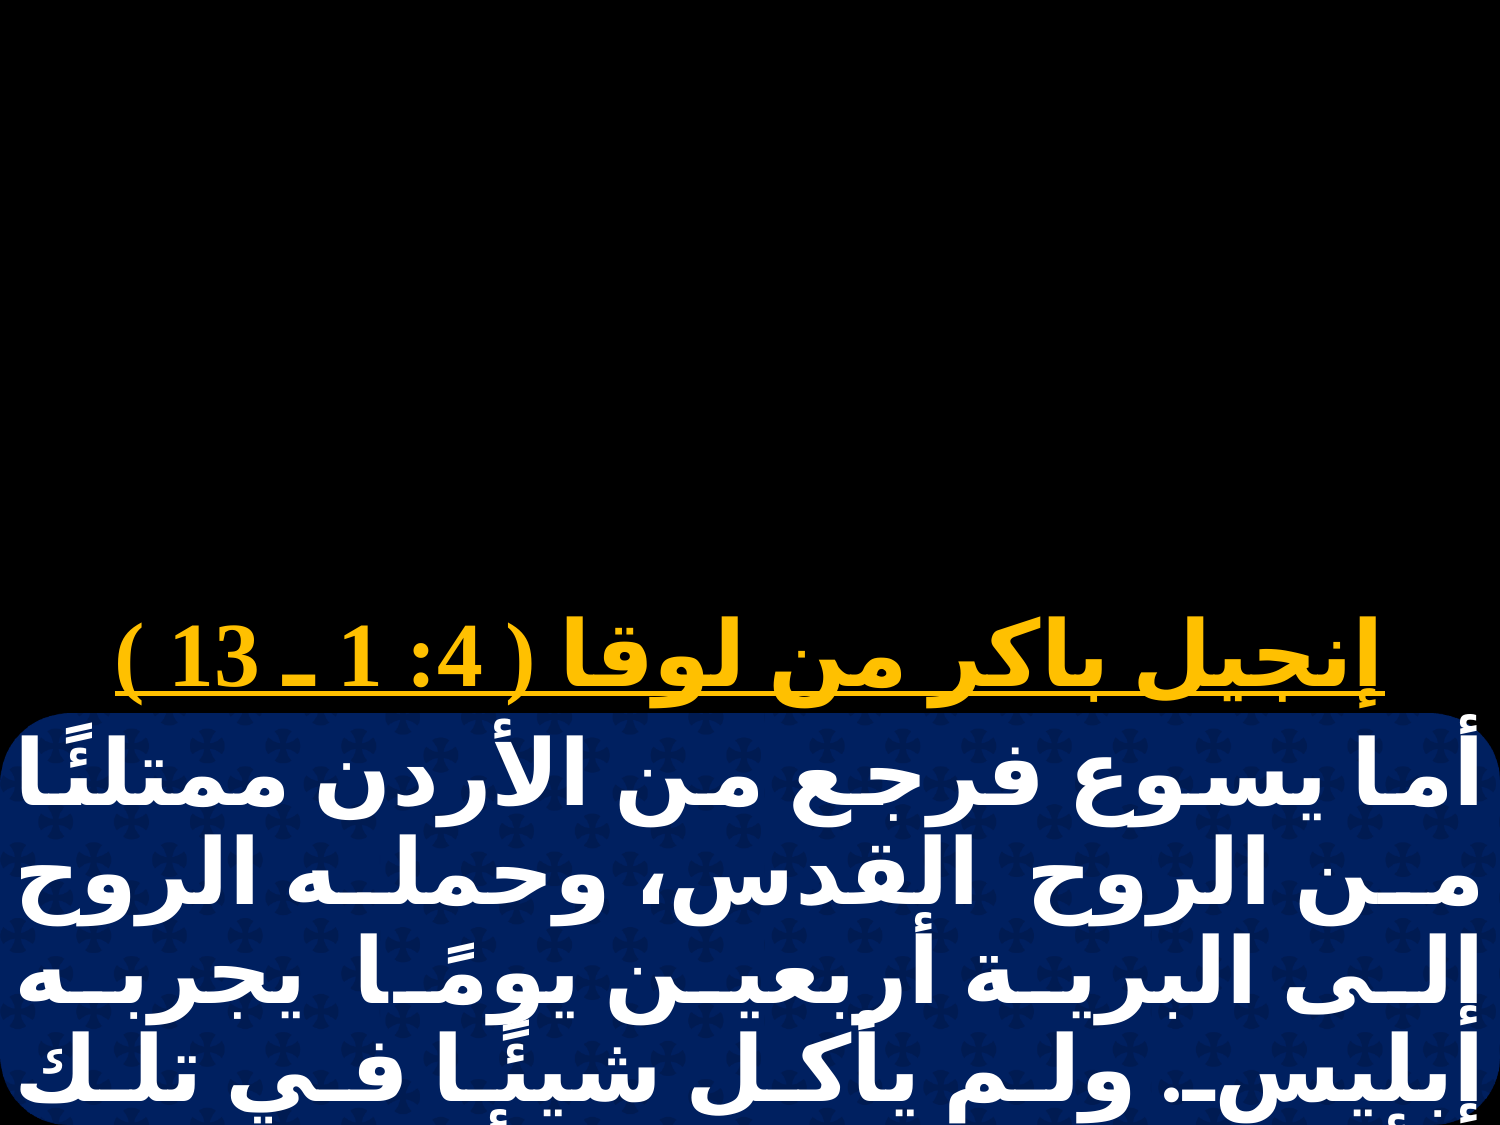

إنجيل باكر من لوقا ( 4: 1 ـ 13 )
أما يسوع فرجع من الأردن ممتلئًا من الروح  القدس، وحمله الروح إلى البرية أربعين يومًا  يجربه إبليس. ولم يأكل شيئًا في تلك الأيام. ولما  تمت جاء أخيرًا. وقال له إبليس: "إن كنت أنت ابن